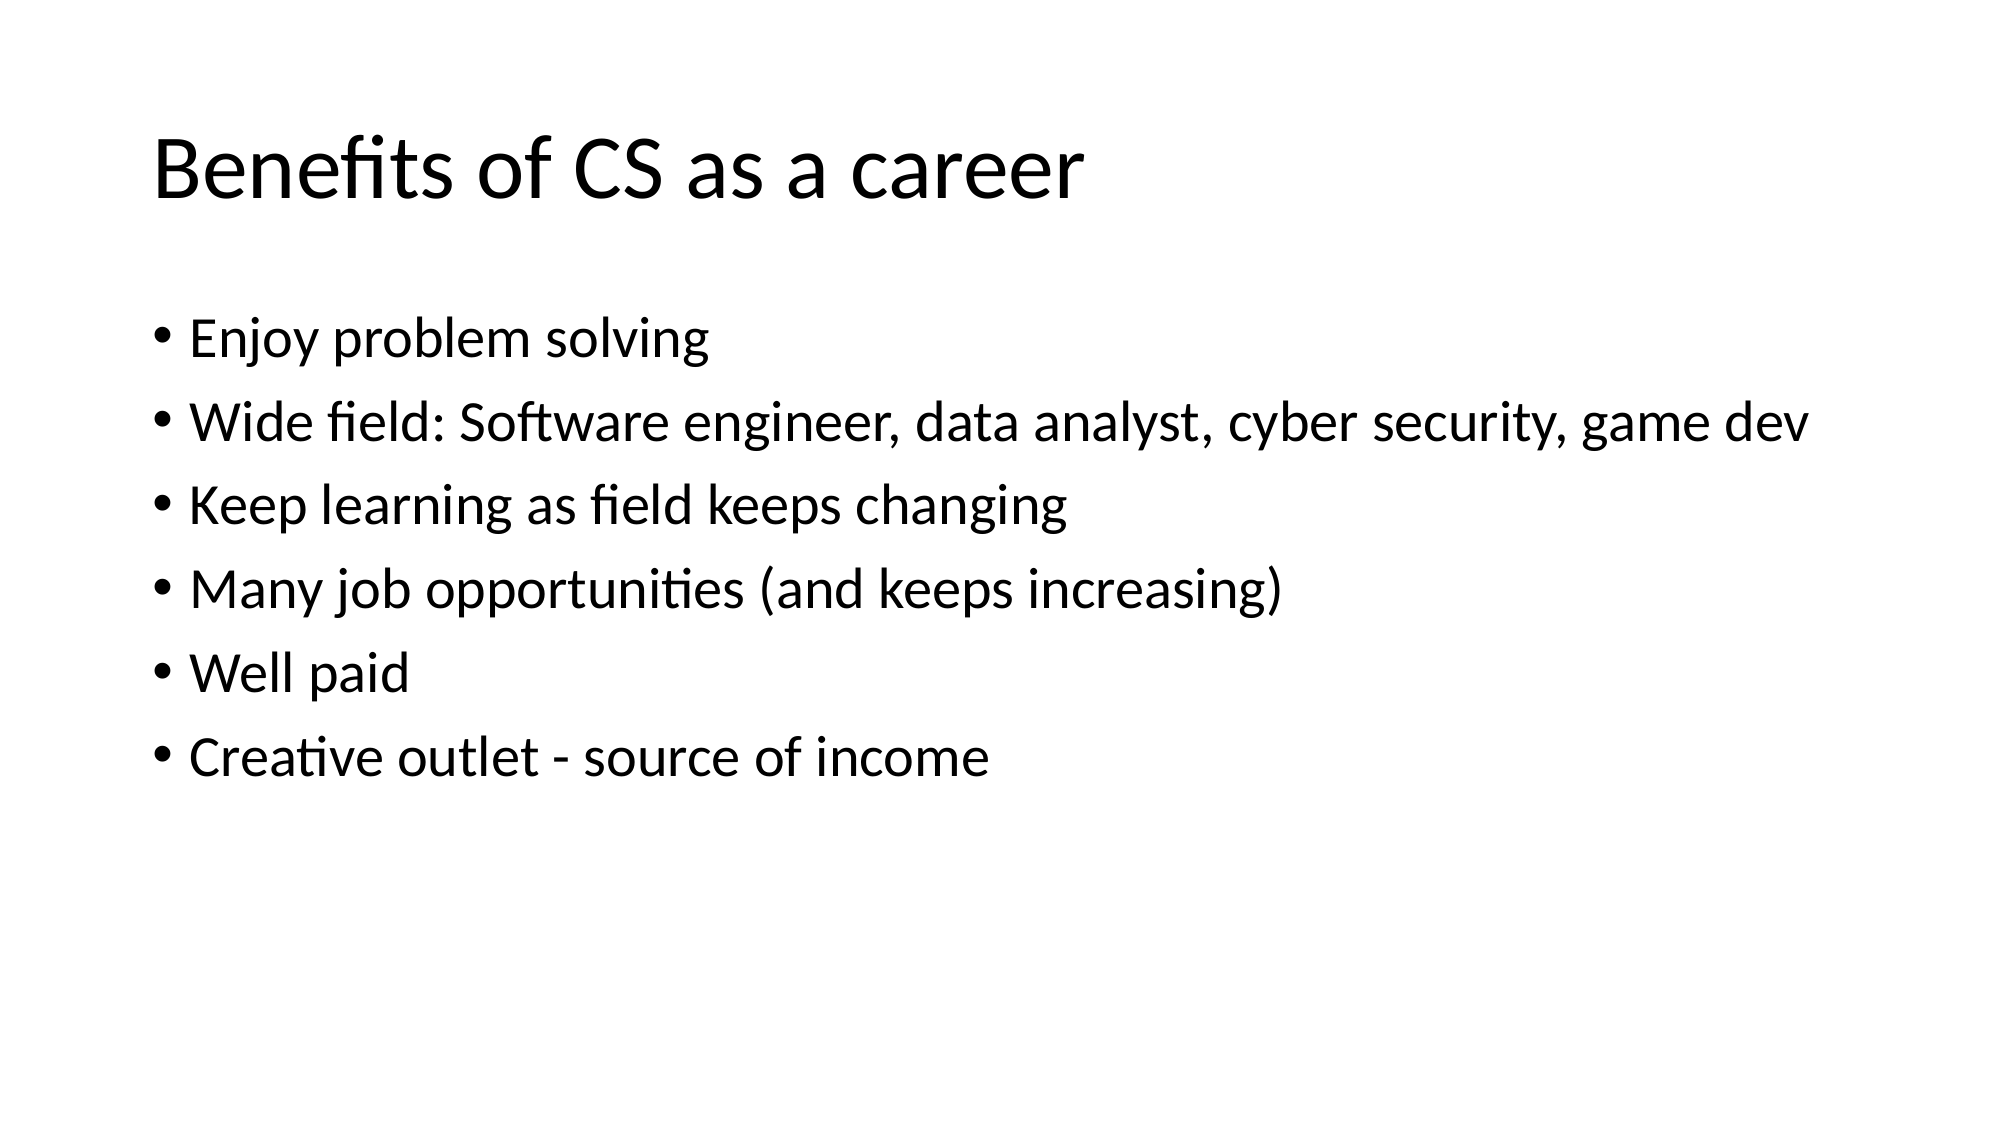

# Benefits of CS as a career
Enjoy problem solving
Wide field: Software engineer, data analyst, cyber security, game dev
Keep learning as field keeps changing
Many job opportunities (and keeps increasing)
Well paid
Creative outlet - source of income